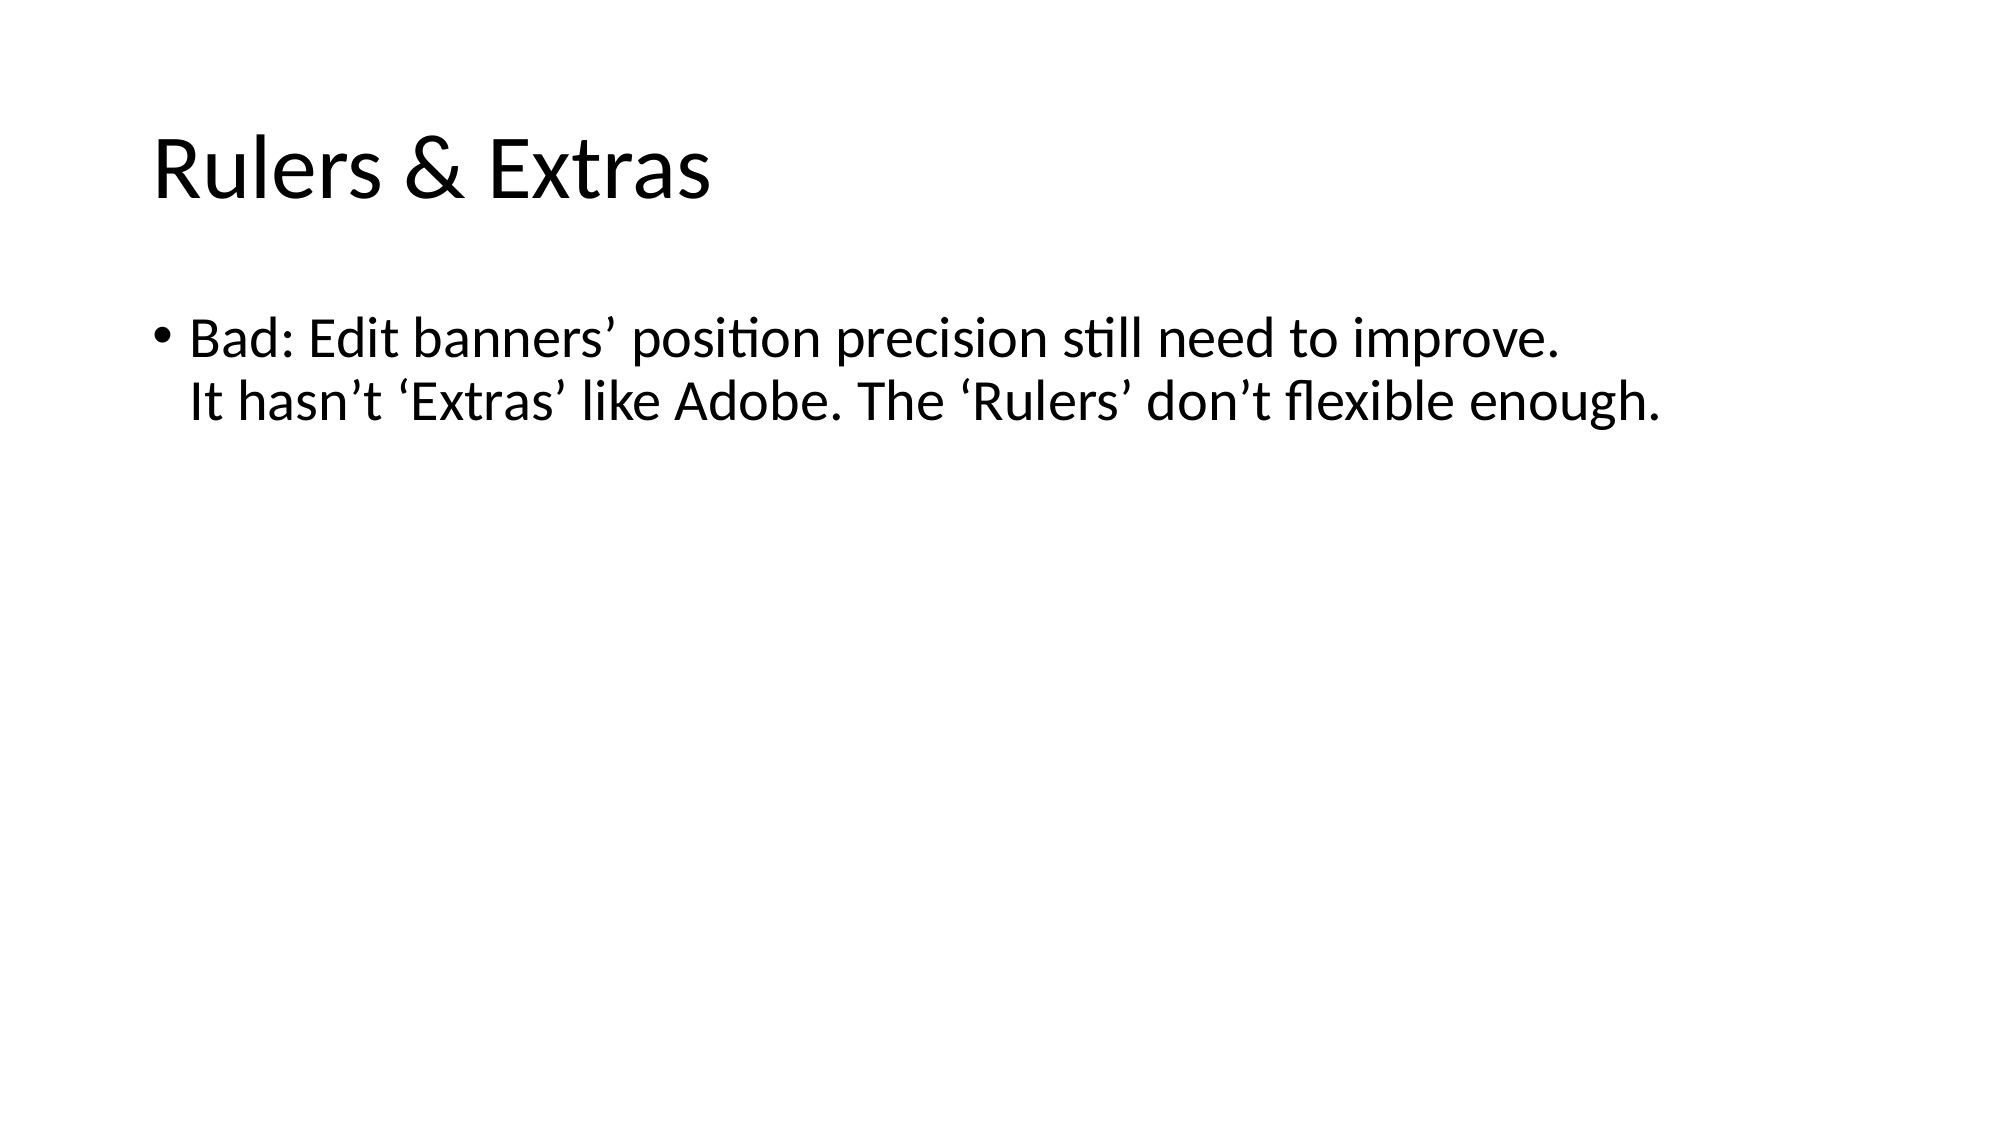

# Rulers & Extras
Bad: Edit banners’ position precision still need to improve.
It hasn’t ‘Extras’ like Adobe. The ‘Rulers’ don’t flexible enough.